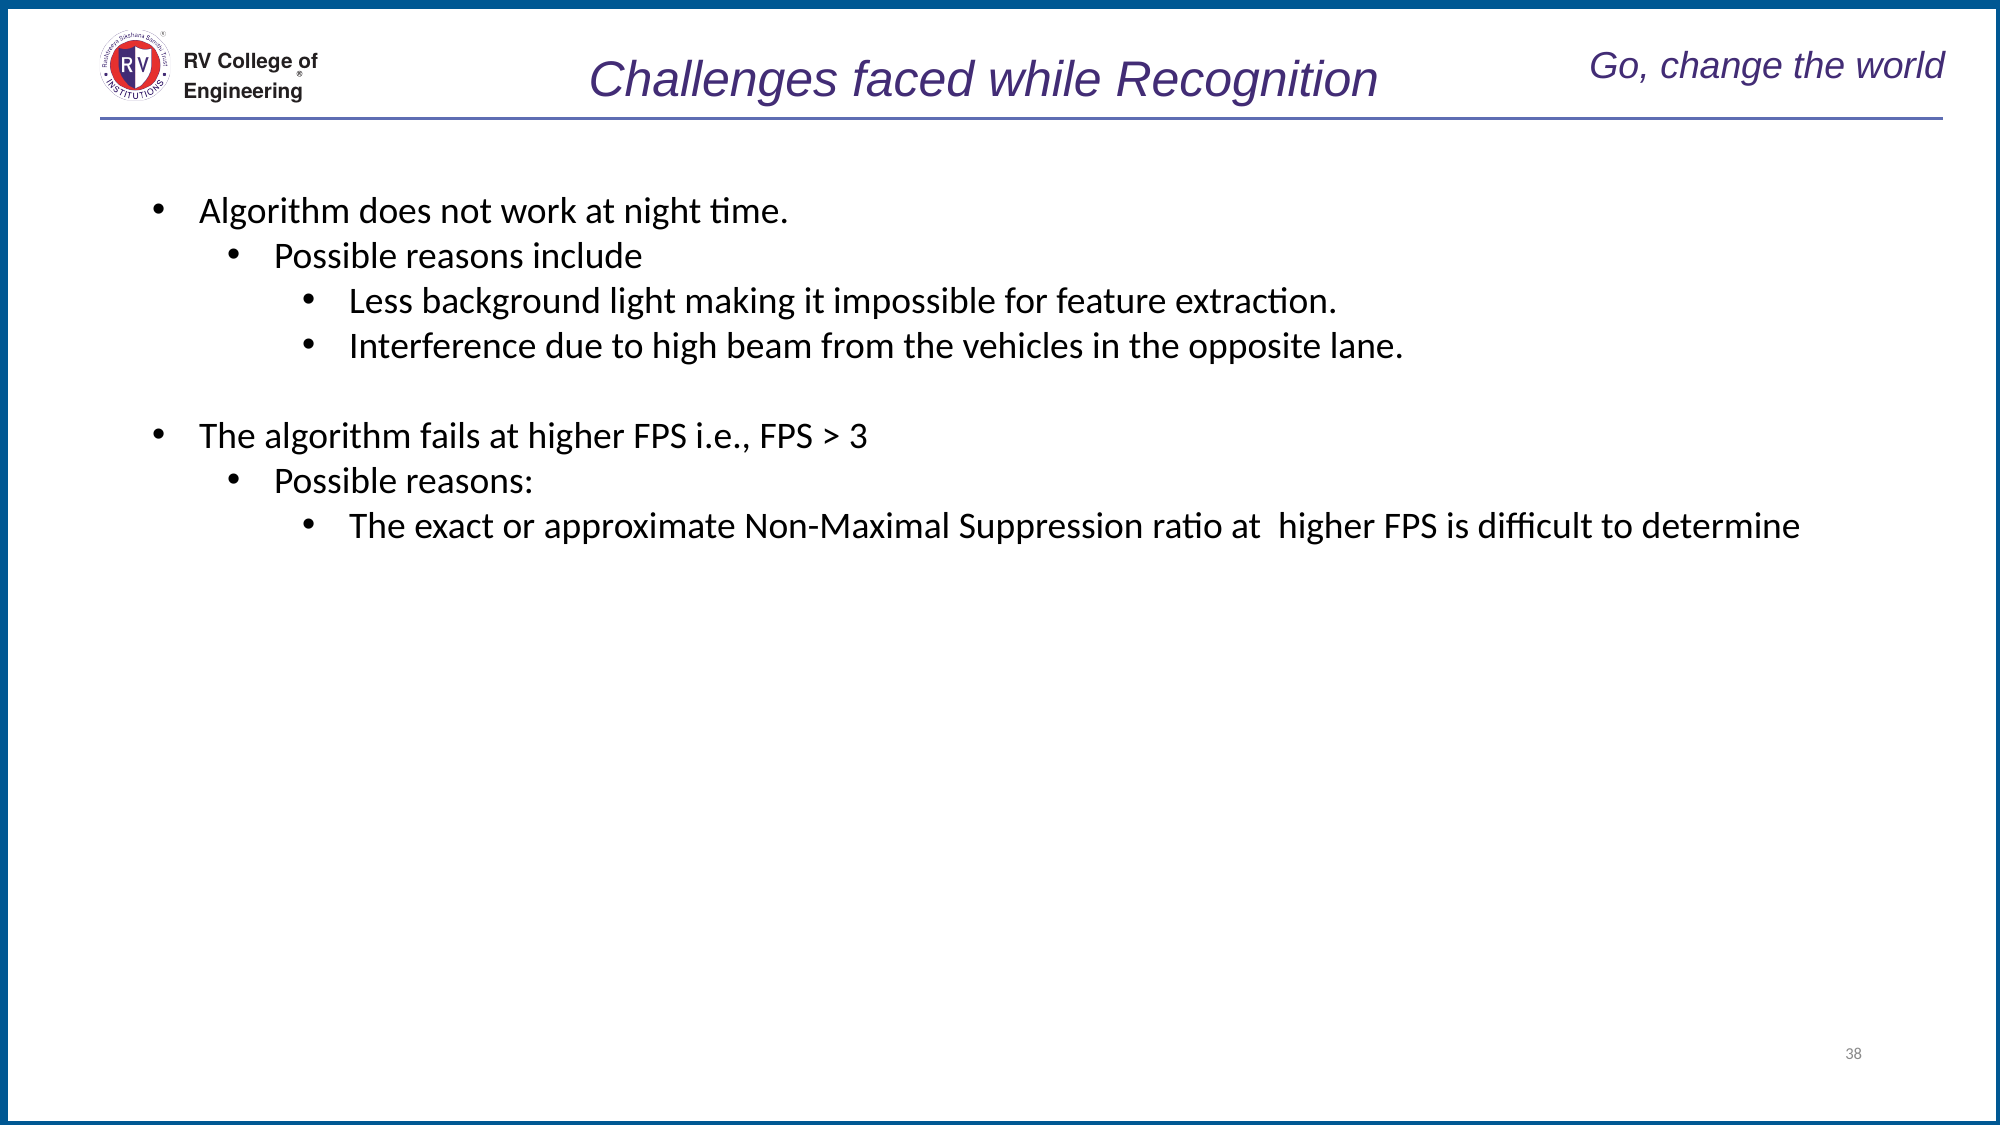

# Go, change the world
RV College of
Engineering
Challenges faced while Recognition

Algorithm does not work at night time.
Possible reasons include
Less background light making it impossible for feature extraction.
Interference due to high beam from the vehicles in the opposite lane.

The algorithm fails at higher FPS i.e., FPS > 3
Possible reasons:
The exact or approximate Non-Maximal Suppression ratio at  higher FPS is difficult to determine
38